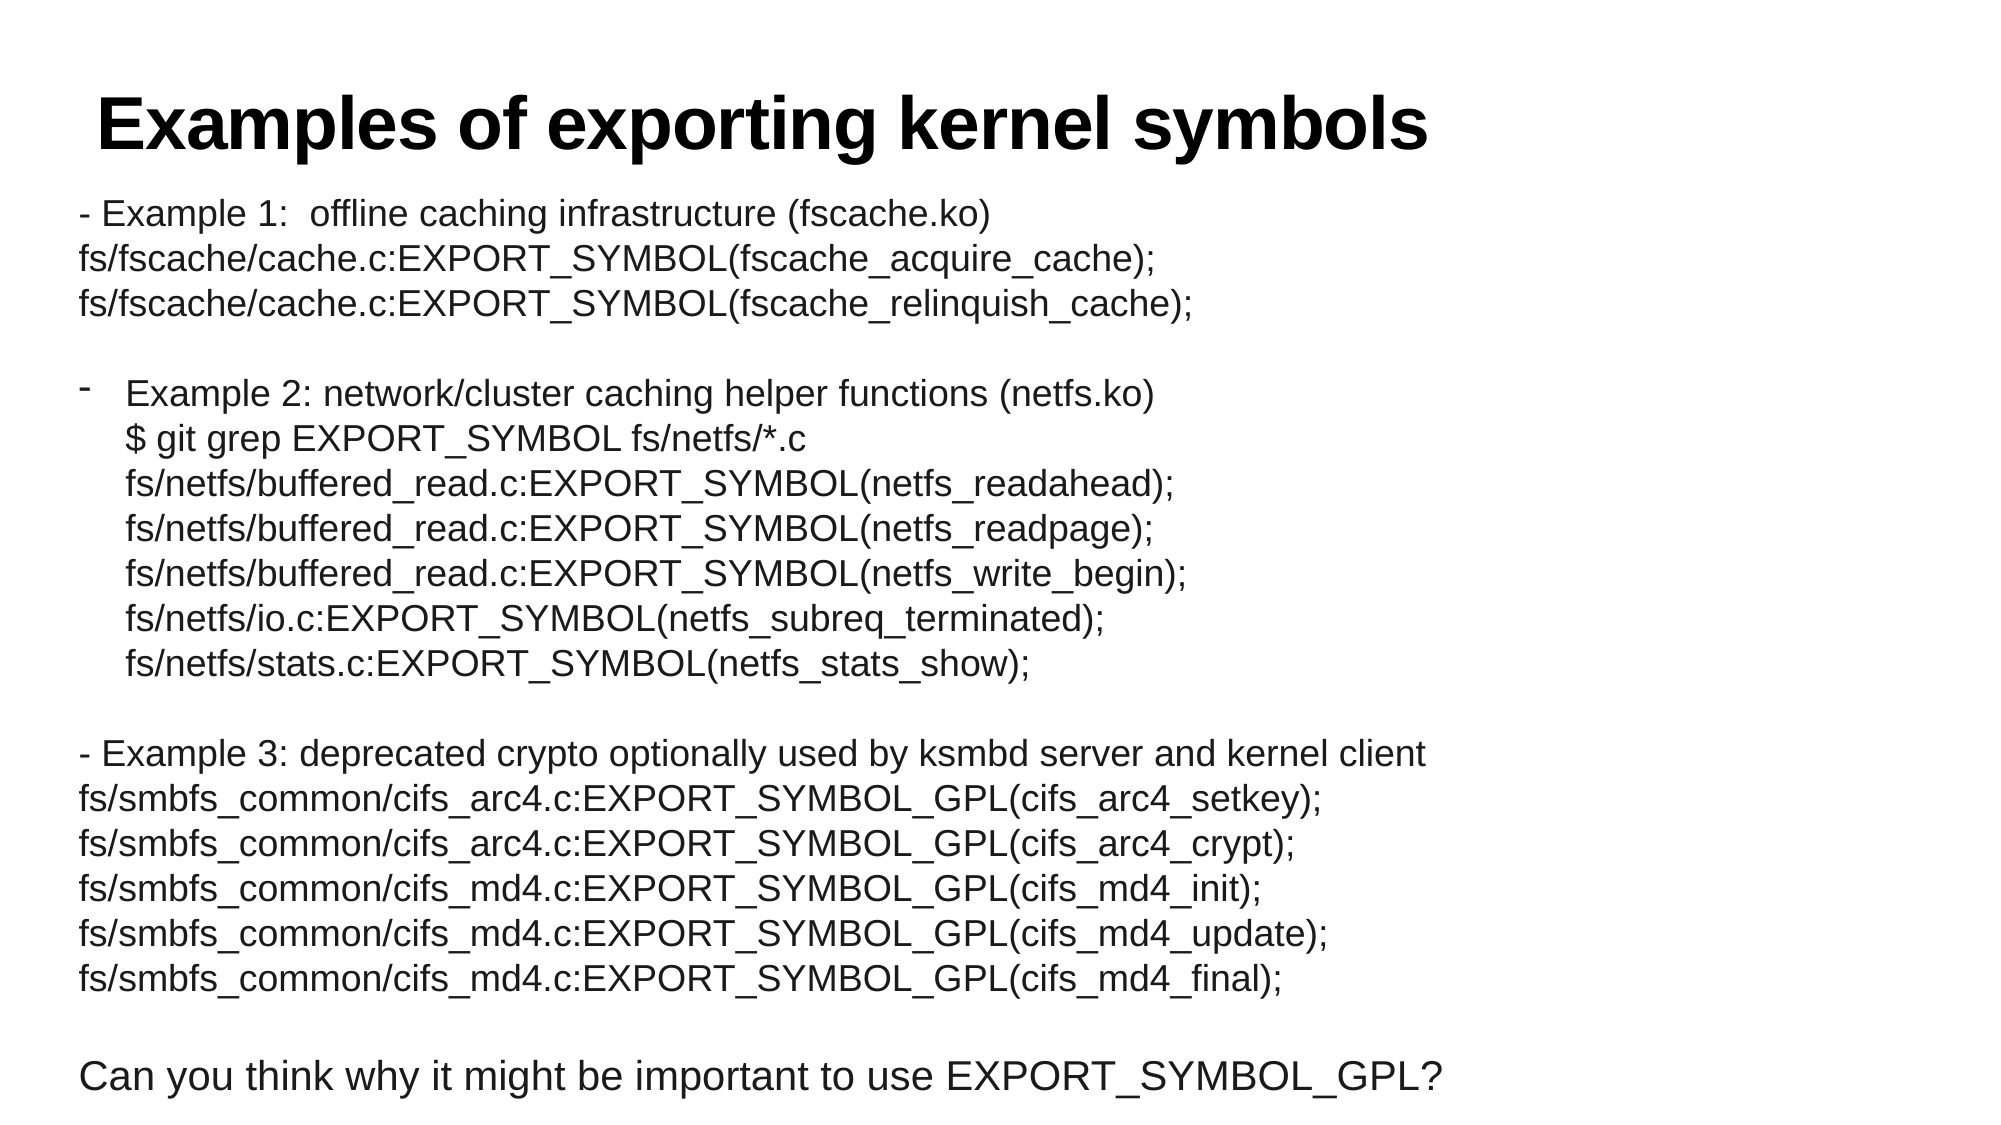

# Examples of exporting kernel symbols
- Example 1:  offline caching infrastructure (fscache.ko)
fs/fscache/cache.c:EXPORT_SYMBOL(fscache_acquire_cache);
fs/fscache/cache.c:EXPORT_SYMBOL(fscache_relinquish_cache);

Example 2: network/cluster caching helper functions (netfs.ko)
$ git grep EXPORT_SYMBOL fs/netfs/*.c
fs/netfs/buffered_read.c:EXPORT_SYMBOL(netfs_readahead);
fs/netfs/buffered_read.c:EXPORT_SYMBOL(netfs_readpage);
fs/netfs/buffered_read.c:EXPORT_SYMBOL(netfs_write_begin);
fs/netfs/io.c:EXPORT_SYMBOL(netfs_subreq_terminated);
fs/netfs/stats.c:EXPORT_SYMBOL(netfs_stats_show);

- Example 3: deprecated crypto optionally used by ksmbd server and kernel client
fs/smbfs_common/cifs_arc4.c:EXPORT_SYMBOL_GPL(cifs_arc4_setkey);
fs/smbfs_common/cifs_arc4.c:EXPORT_SYMBOL_GPL(cifs_arc4_crypt);
fs/smbfs_common/cifs_md4.c:EXPORT_SYMBOL_GPL(cifs_md4_init);
fs/smbfs_common/cifs_md4.c:EXPORT_SYMBOL_GPL(cifs_md4_update);
fs/smbfs_common/cifs_md4.c:EXPORT_SYMBOL_GPL(cifs_md4_final);

Can you think why it might be important to use EXPORT_SYMBOL_GPL?